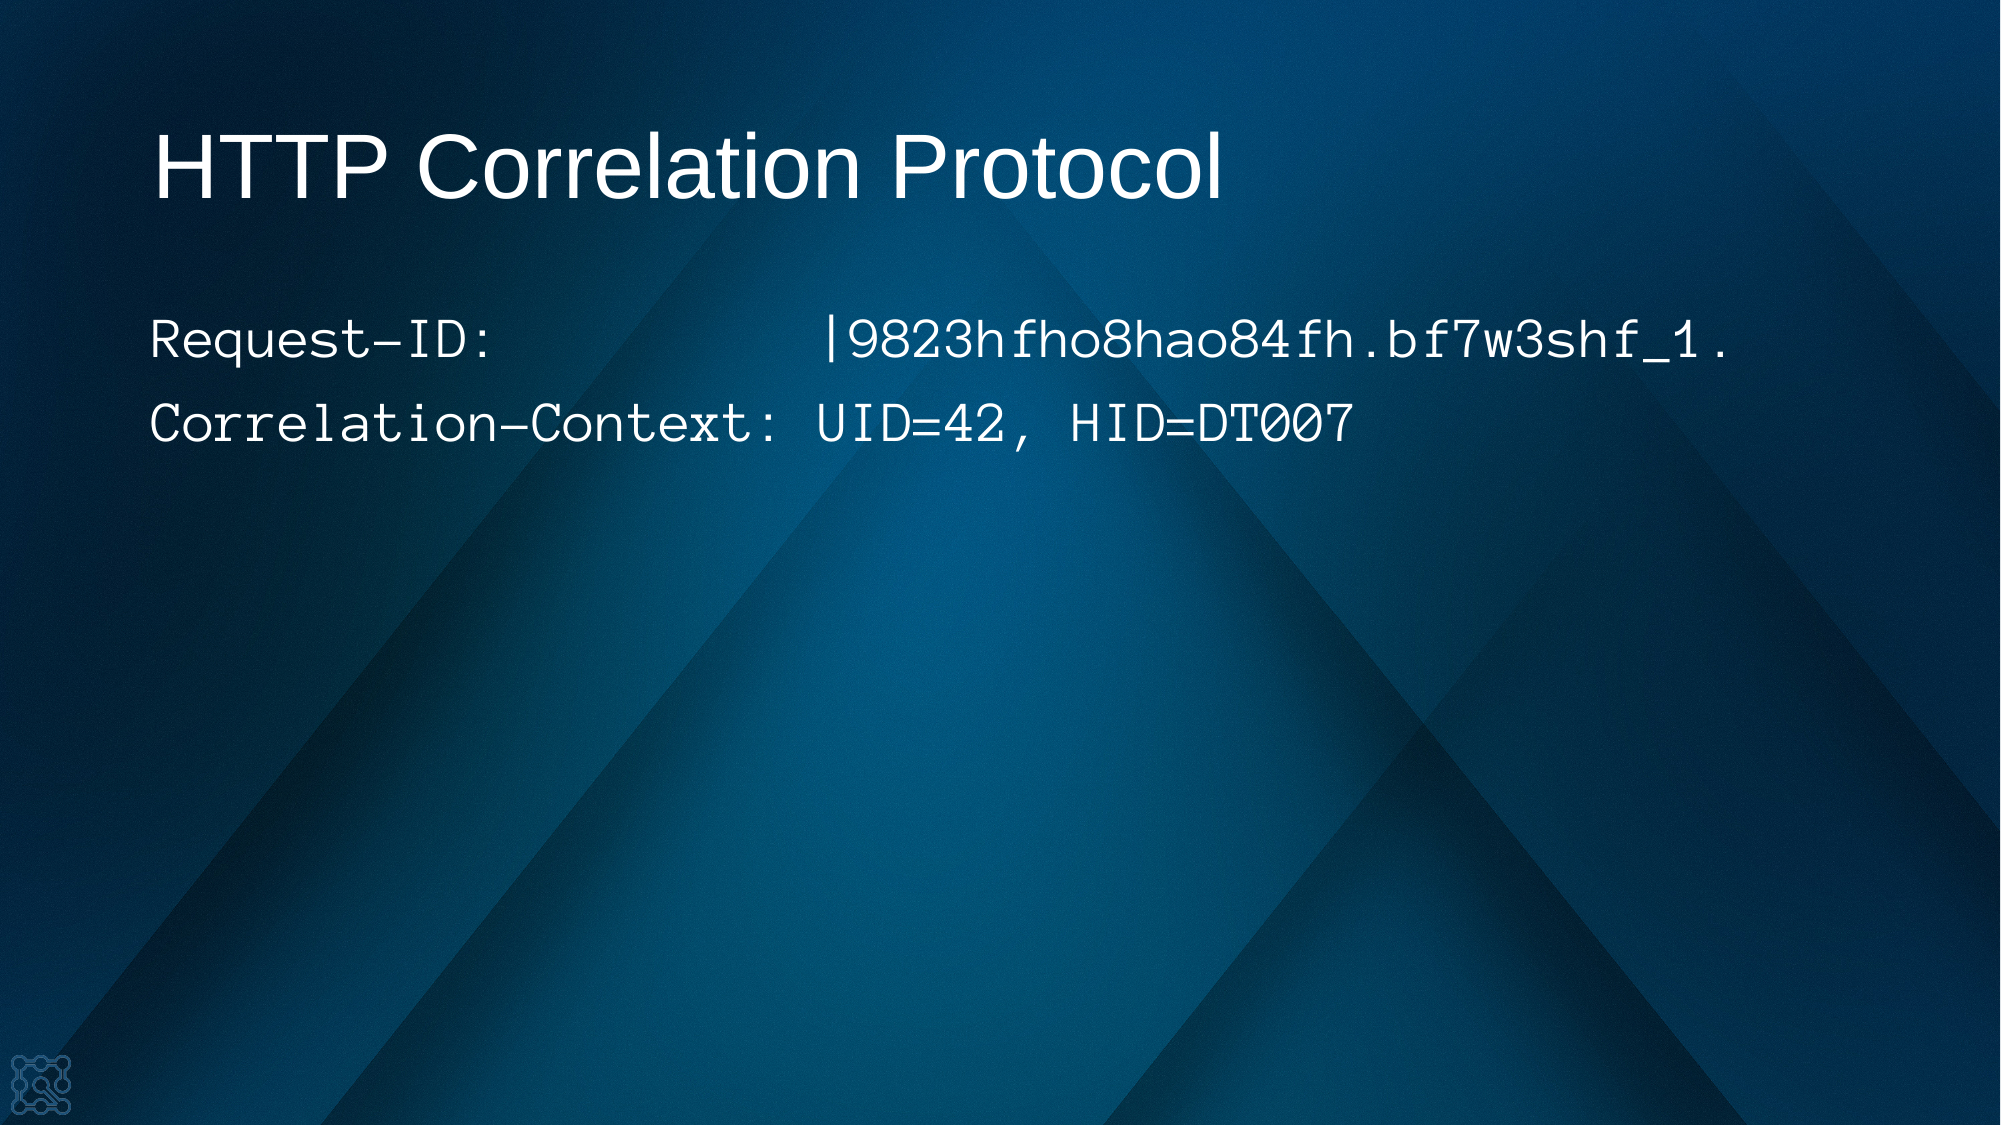

# HTTP Correlation Protocol
Request-ID:          |9823hfho8hao84fh.bf7w3shf_1.
Correlation-Context: UID=42, HID=DT007